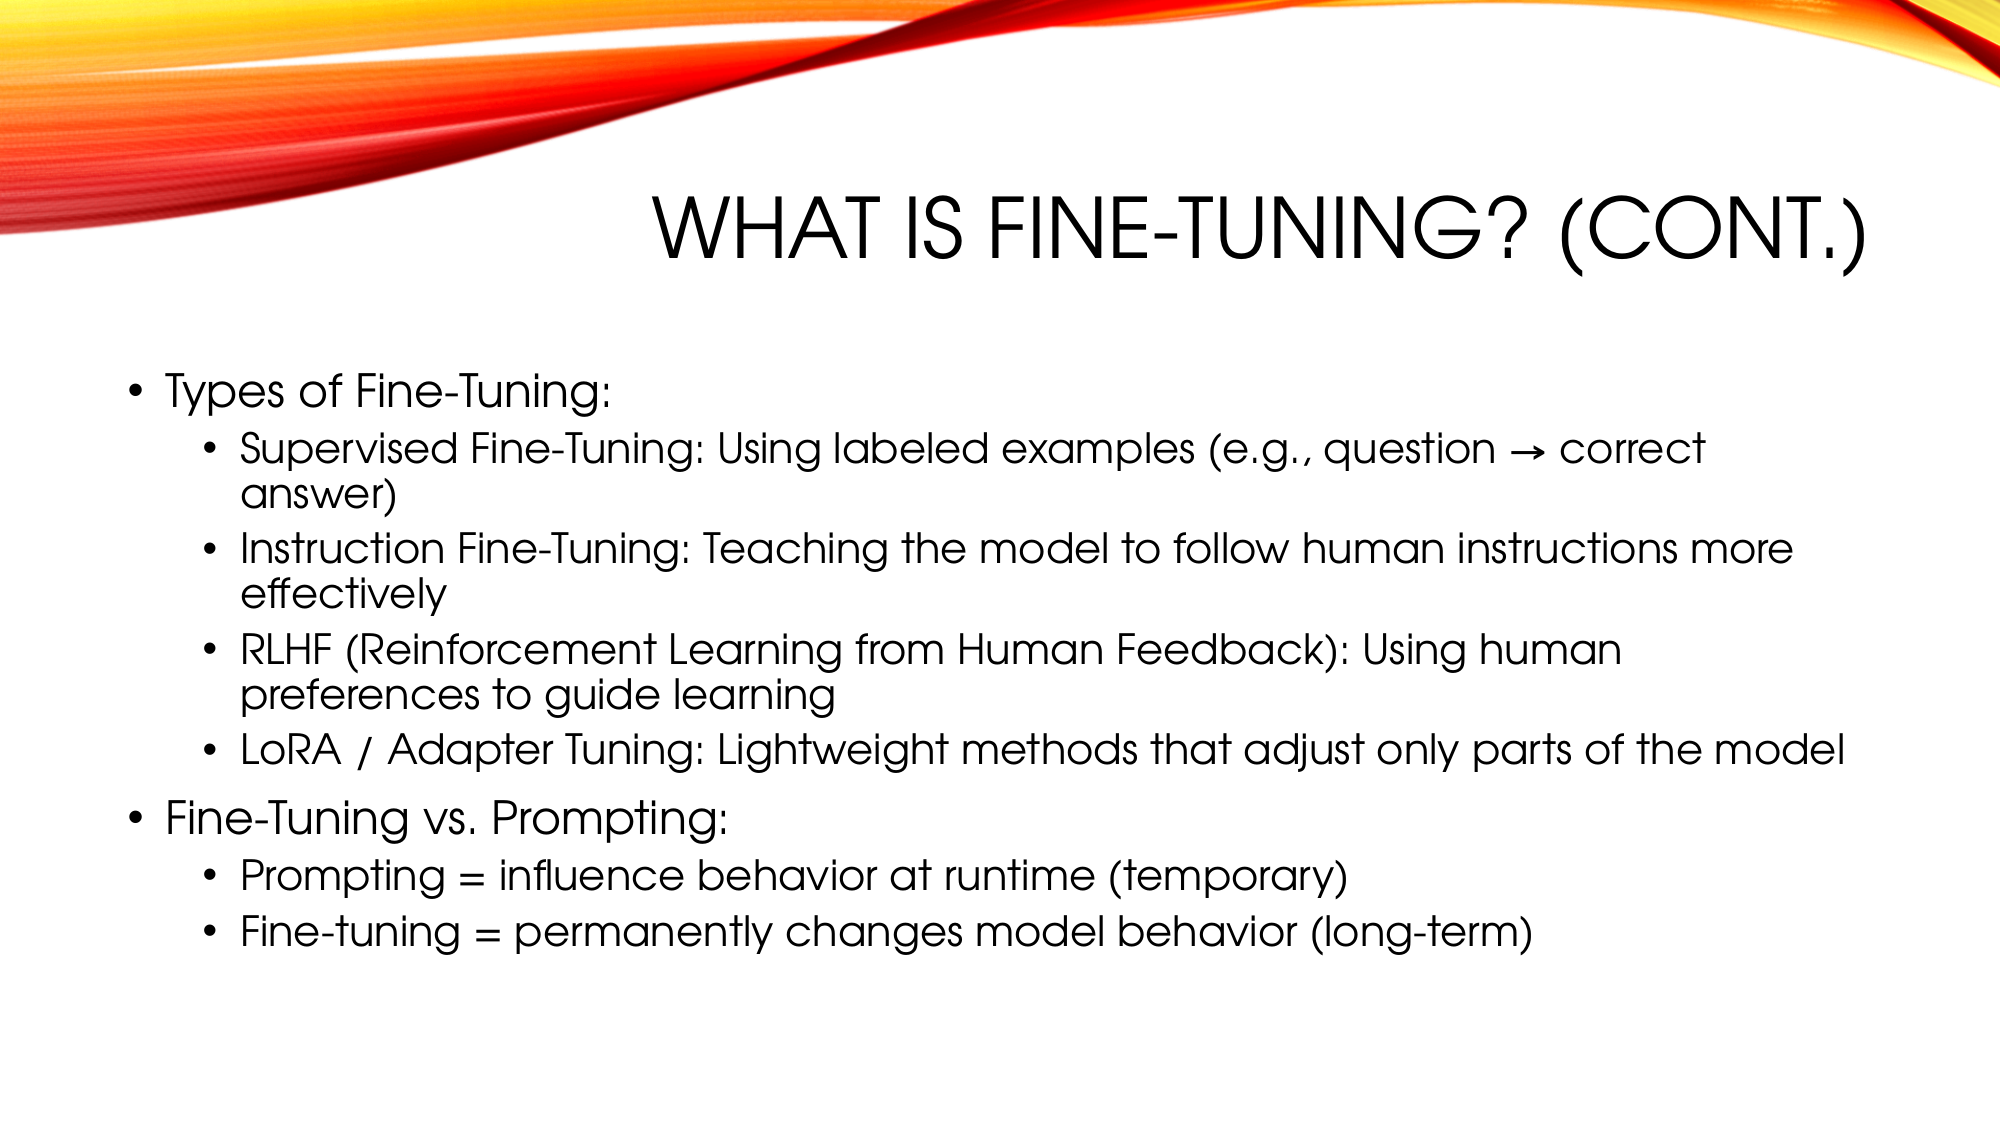

# What is Fine-tuning? (CONT.)
Types of Fine-Tuning:
Supervised Fine-Tuning: Using labeled examples (e.g., question → correct answer)
Instruction Fine-Tuning: Teaching the model to follow human instructions more effectively
RLHF (Reinforcement Learning from Human Feedback): Using human preferences to guide learning
LoRA / Adapter Tuning: Lightweight methods that adjust only parts of the model
Fine-Tuning vs. Prompting:
Prompting = influence behavior at runtime (temporary)
Fine-tuning = permanently changes model behavior (long-term)